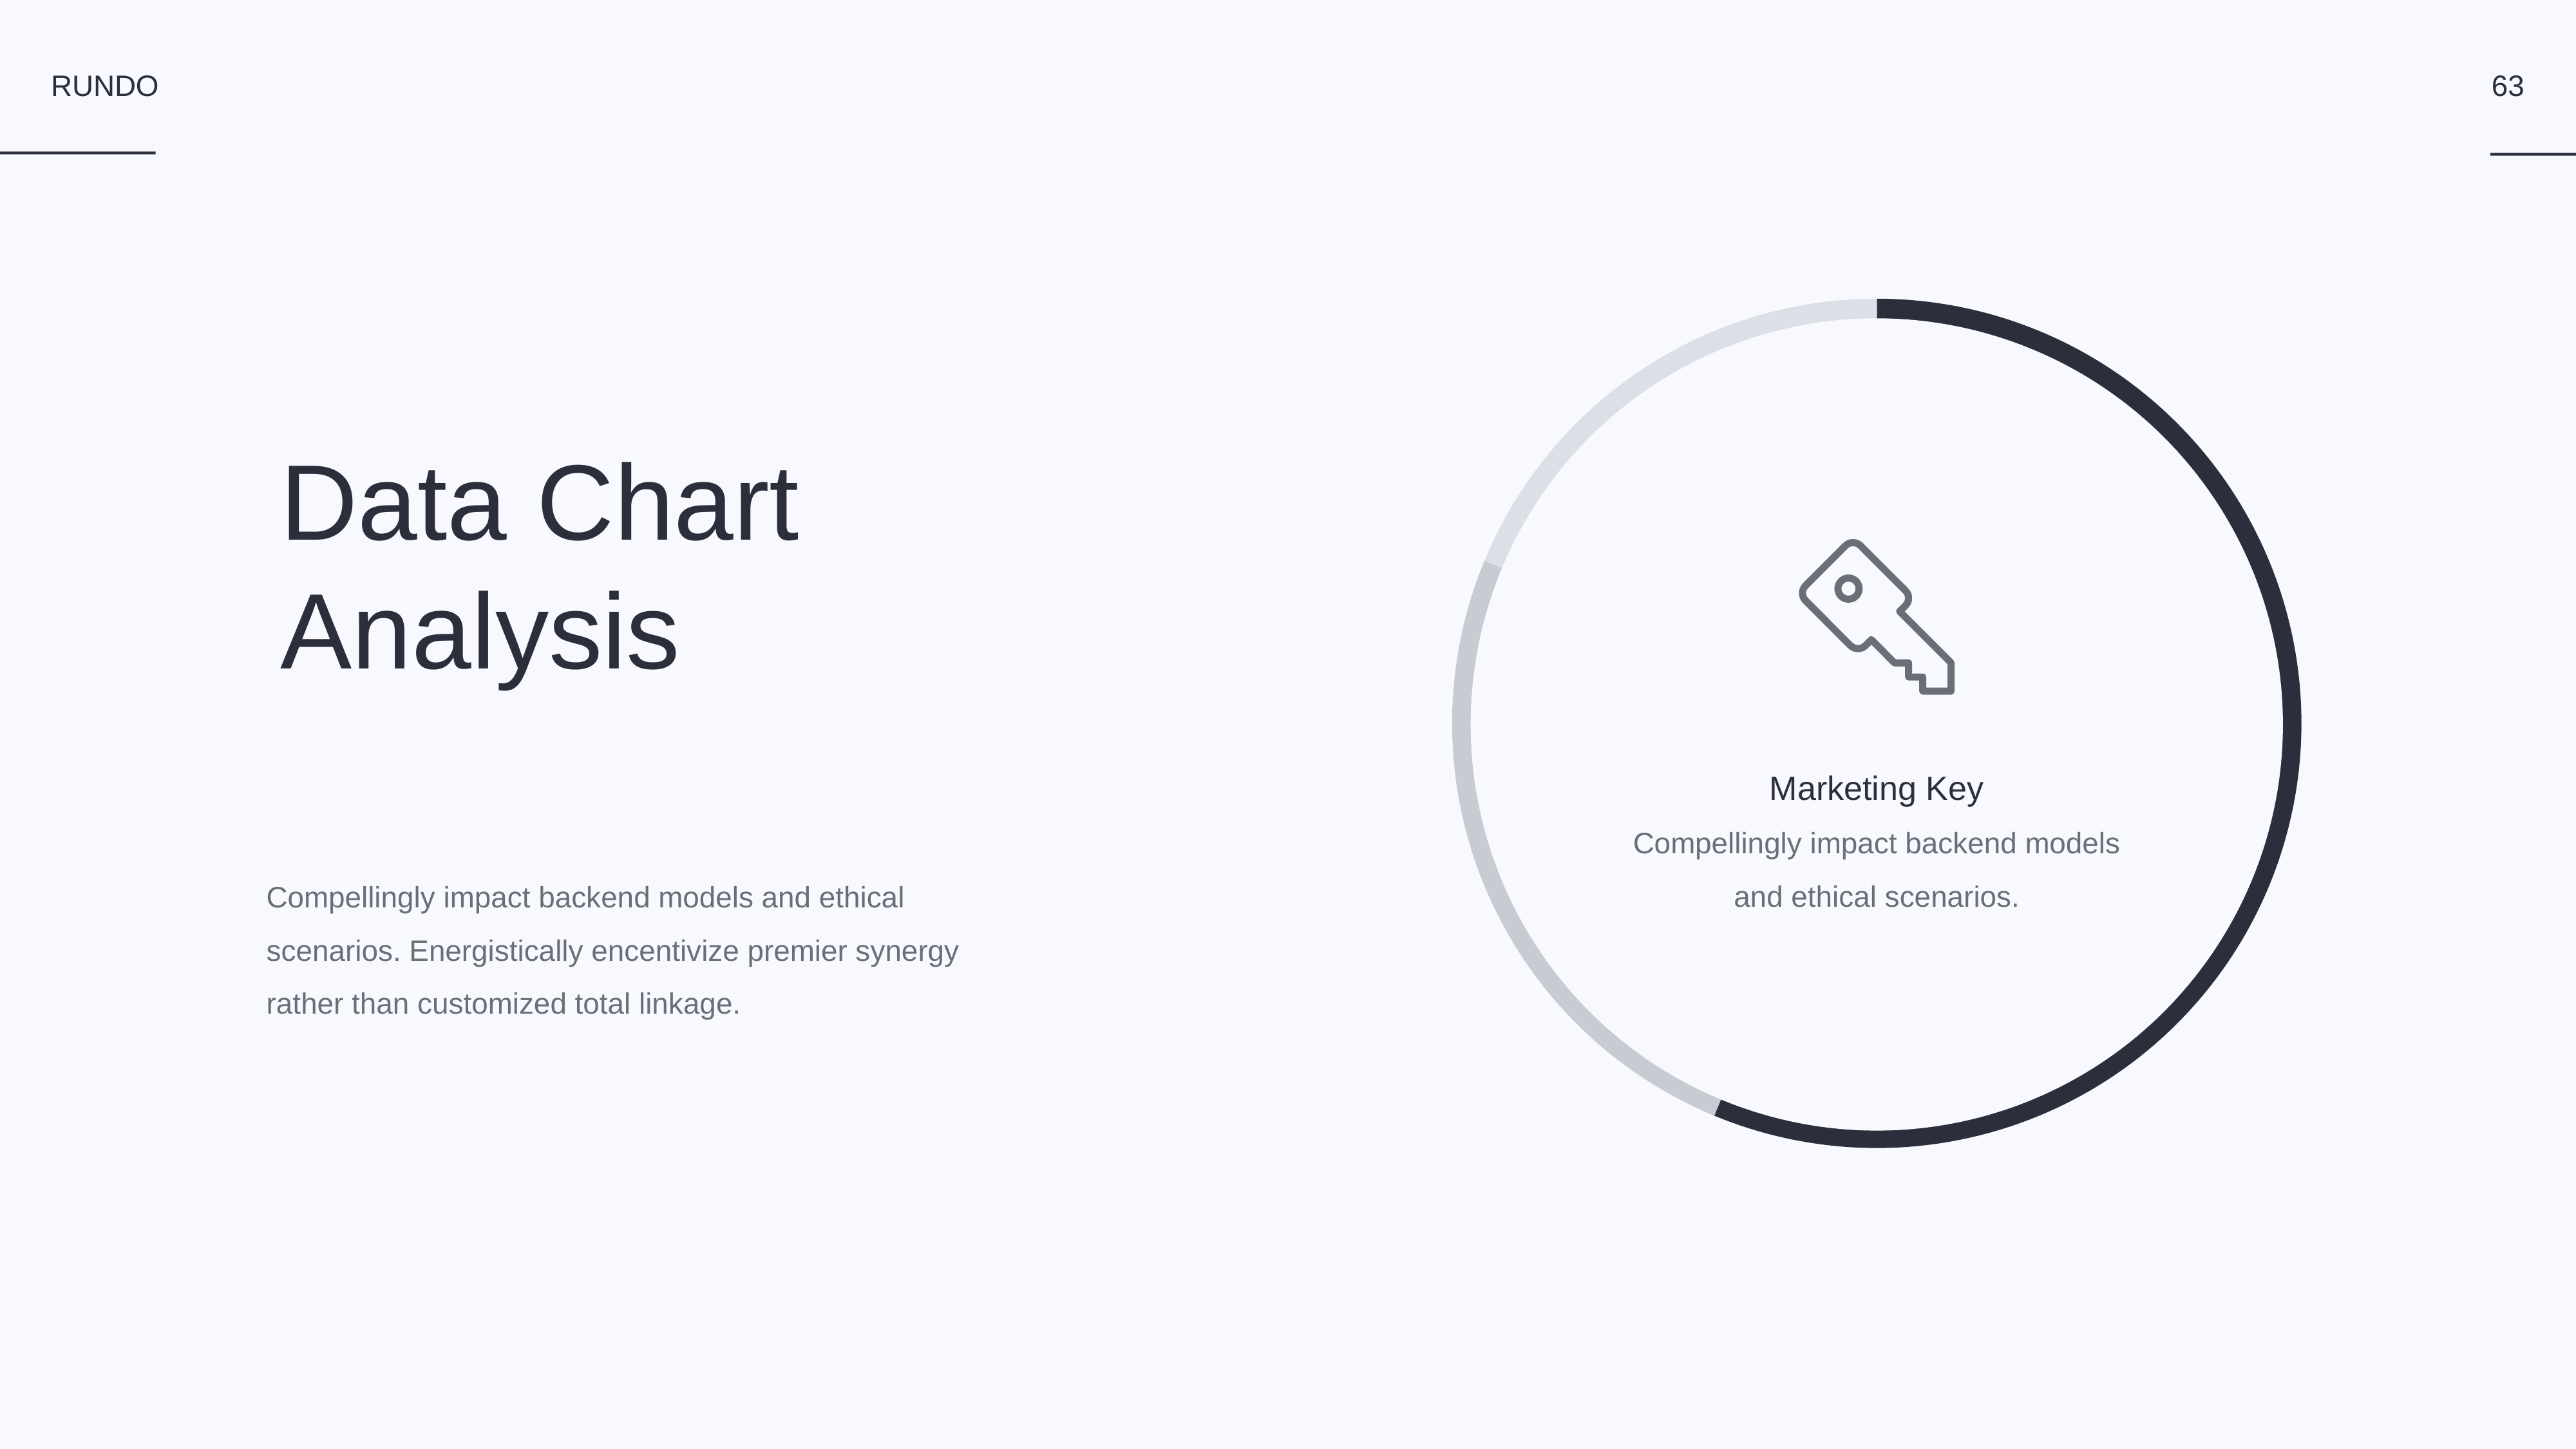

63

### Chart

| Category | Sales |
|---|---|
| 1st Qtr | 45.0 |
| 2nd Qtr | 20.0 |
| 3rd Qtr | 15.0 |
Data Chart
Analysis

Marketing Key
Compellingly impact backend models
and ethical scenarios.
Compellingly impact backend models and ethical
scenarios. Energistically encentivize premier synergy
rather than customized total linkage.